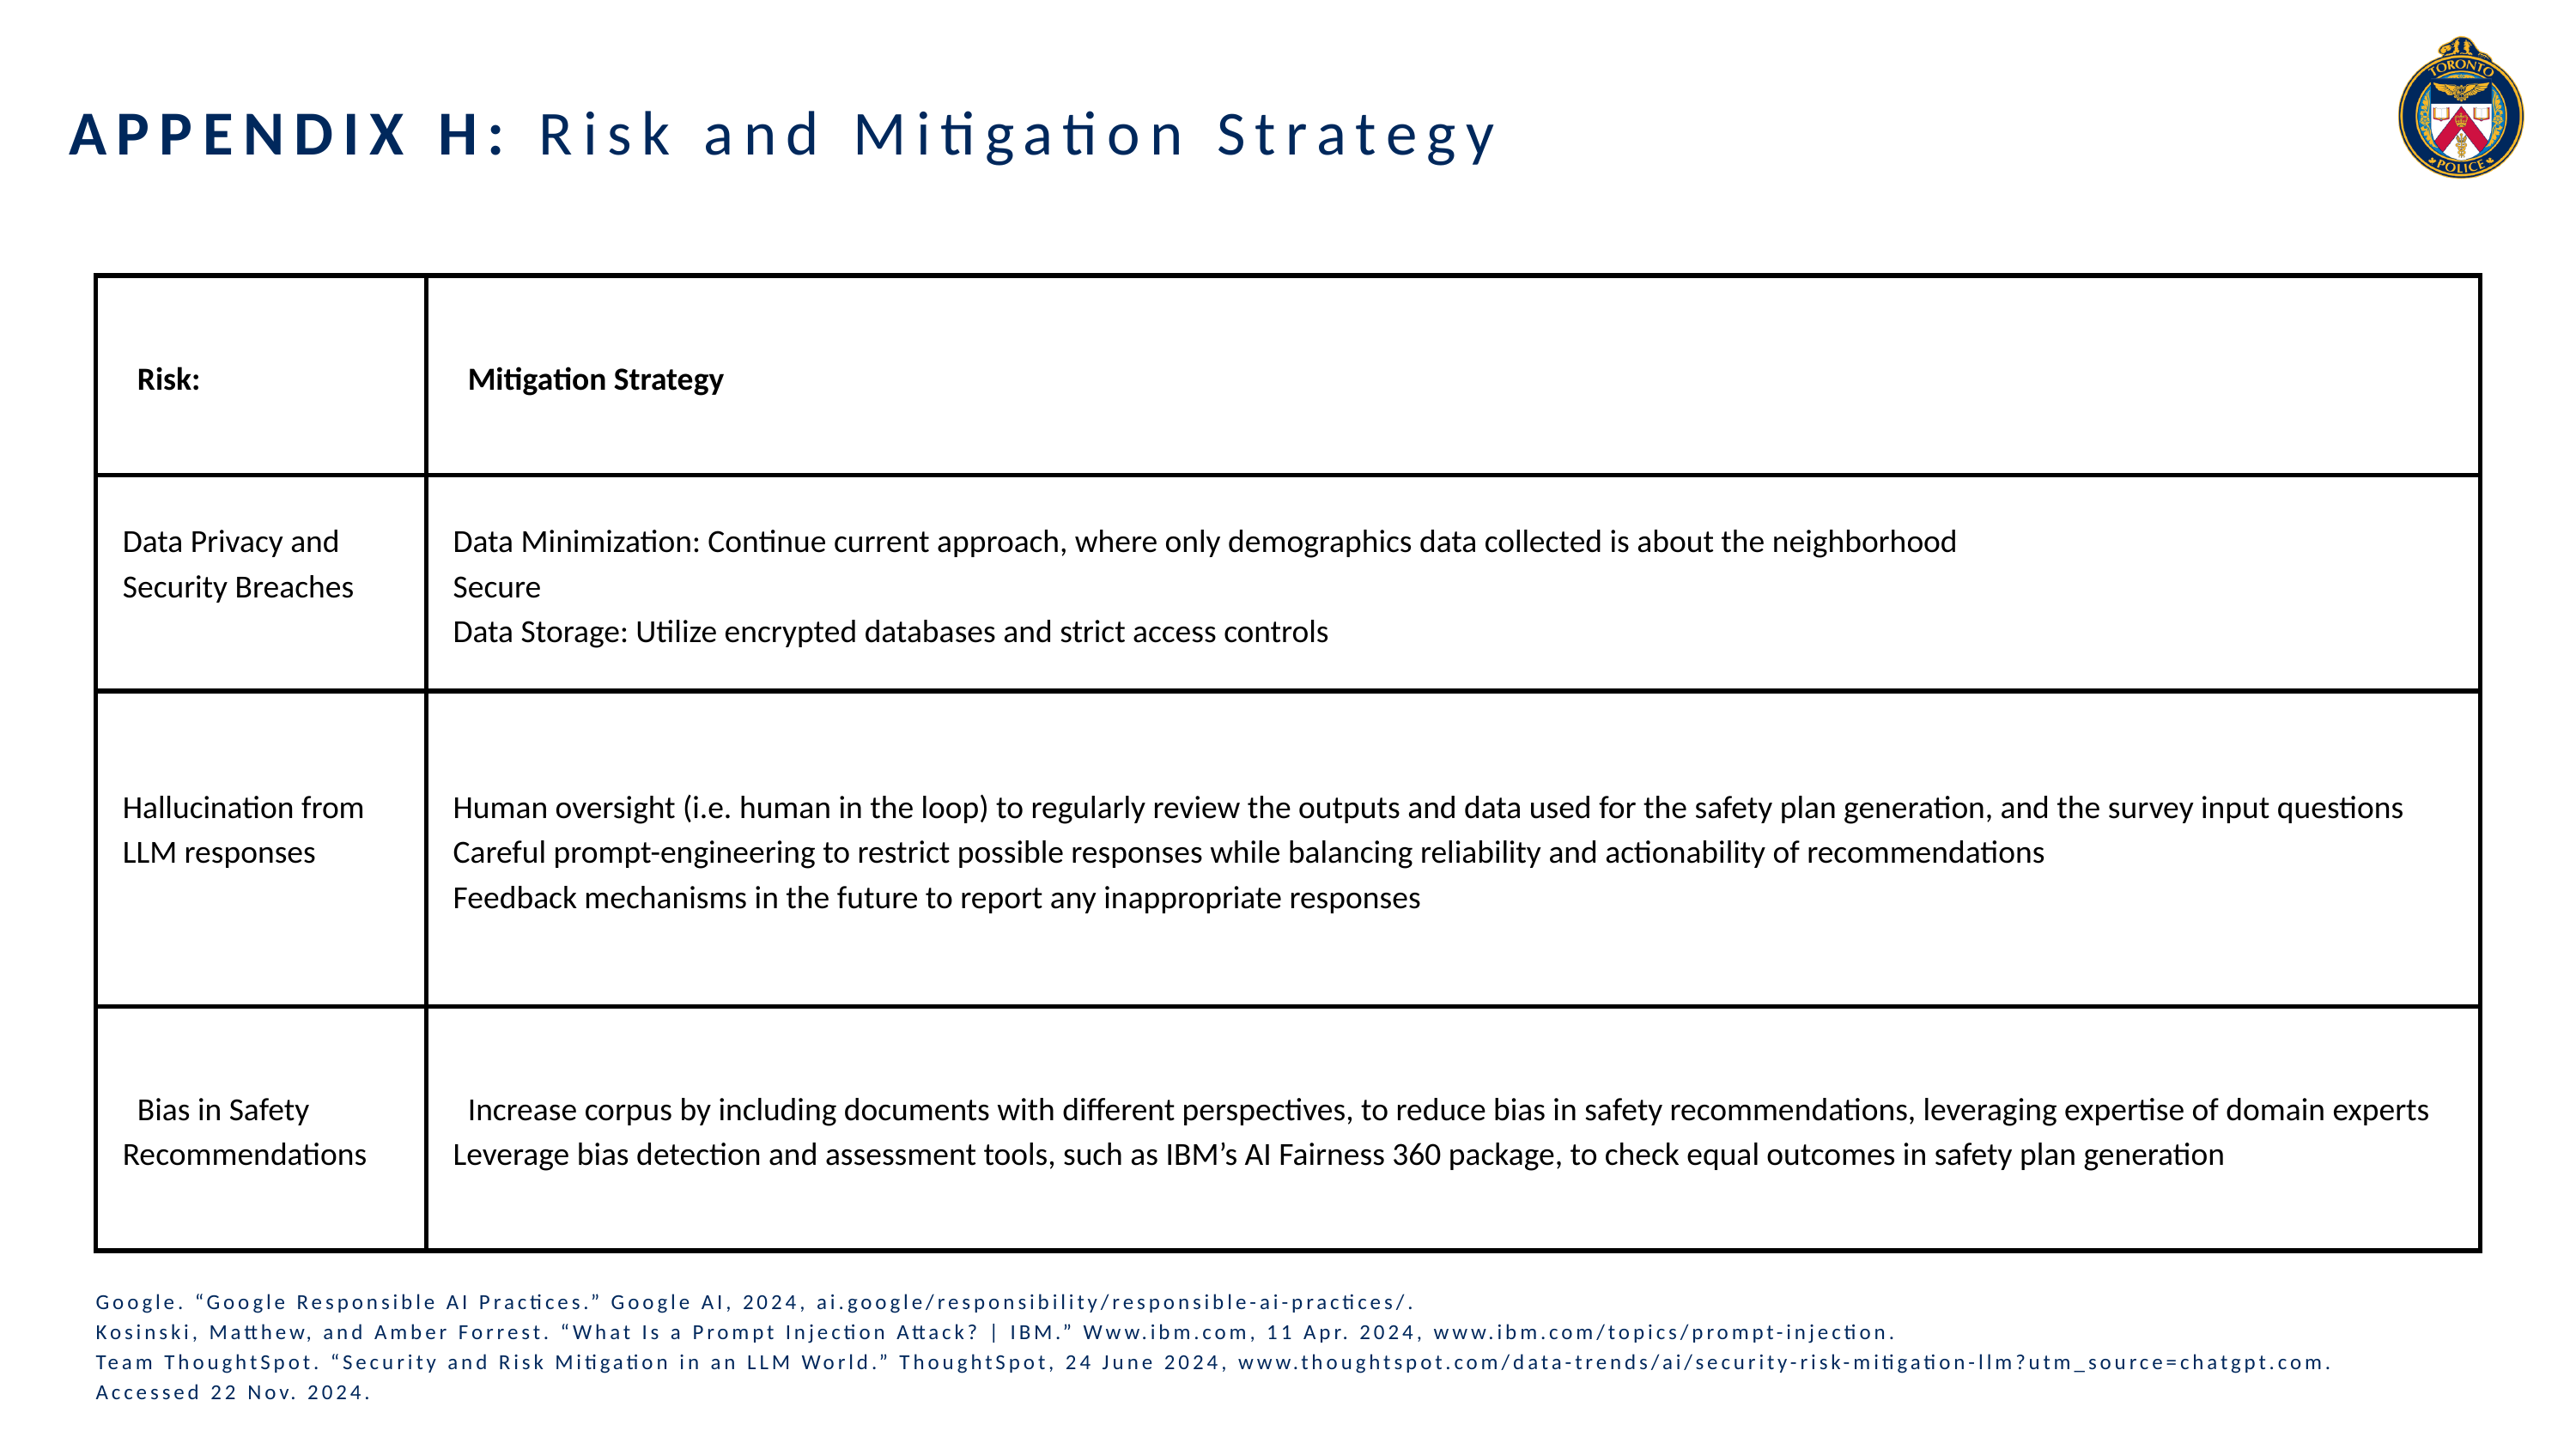

APPENDIX H: Risk and Mitigation Strategy
| Risk: | Mitigation Strategy |
| --- | --- |
| Data Privacy and Security Breaches | Data Minimization: Continue current approach, where only demographics data collected is about the neighborhood Secure Data Storage: Utilize encrypted databases and strict access controls |
| Hallucination from LLM responses | Human oversight (i.e. human in the loop) to regularly review the outputs and data used for the safety plan generation, and the survey input questions Careful prompt-engineering to restrict possible responses while balancing reliability and actionability of recommendations Feedback mechanisms in the future to report any inappropriate responses |
| Bias in Safety Recommendations | Increase corpus by including documents with different perspectives, to reduce bias in safety recommendations, leveraging expertise of domain experts Leverage bias detection and assessment tools, such as IBM’s AI Fairness 360 package, to check equal outcomes in safety plan generation |
Google. “Google Responsible AI Practices.” Google AI, 2024, ai.google/responsibility/responsible-ai-practices/.
Kosinski, Matthew, and Amber Forrest. “What Is a Prompt Injection Attack? | IBM.” Www.ibm.com, 11 Apr. 2024, www.ibm.com/topics/prompt-injection.
Team ThoughtSpot. “Security and Risk Mitigation in an LLM World.” ThoughtSpot, 24 June 2024, www.thoughtspot.com/data-trends/ai/security-risk-mitigation-llm?utm_source=chatgpt.com. Accessed 22 Nov. 2024.